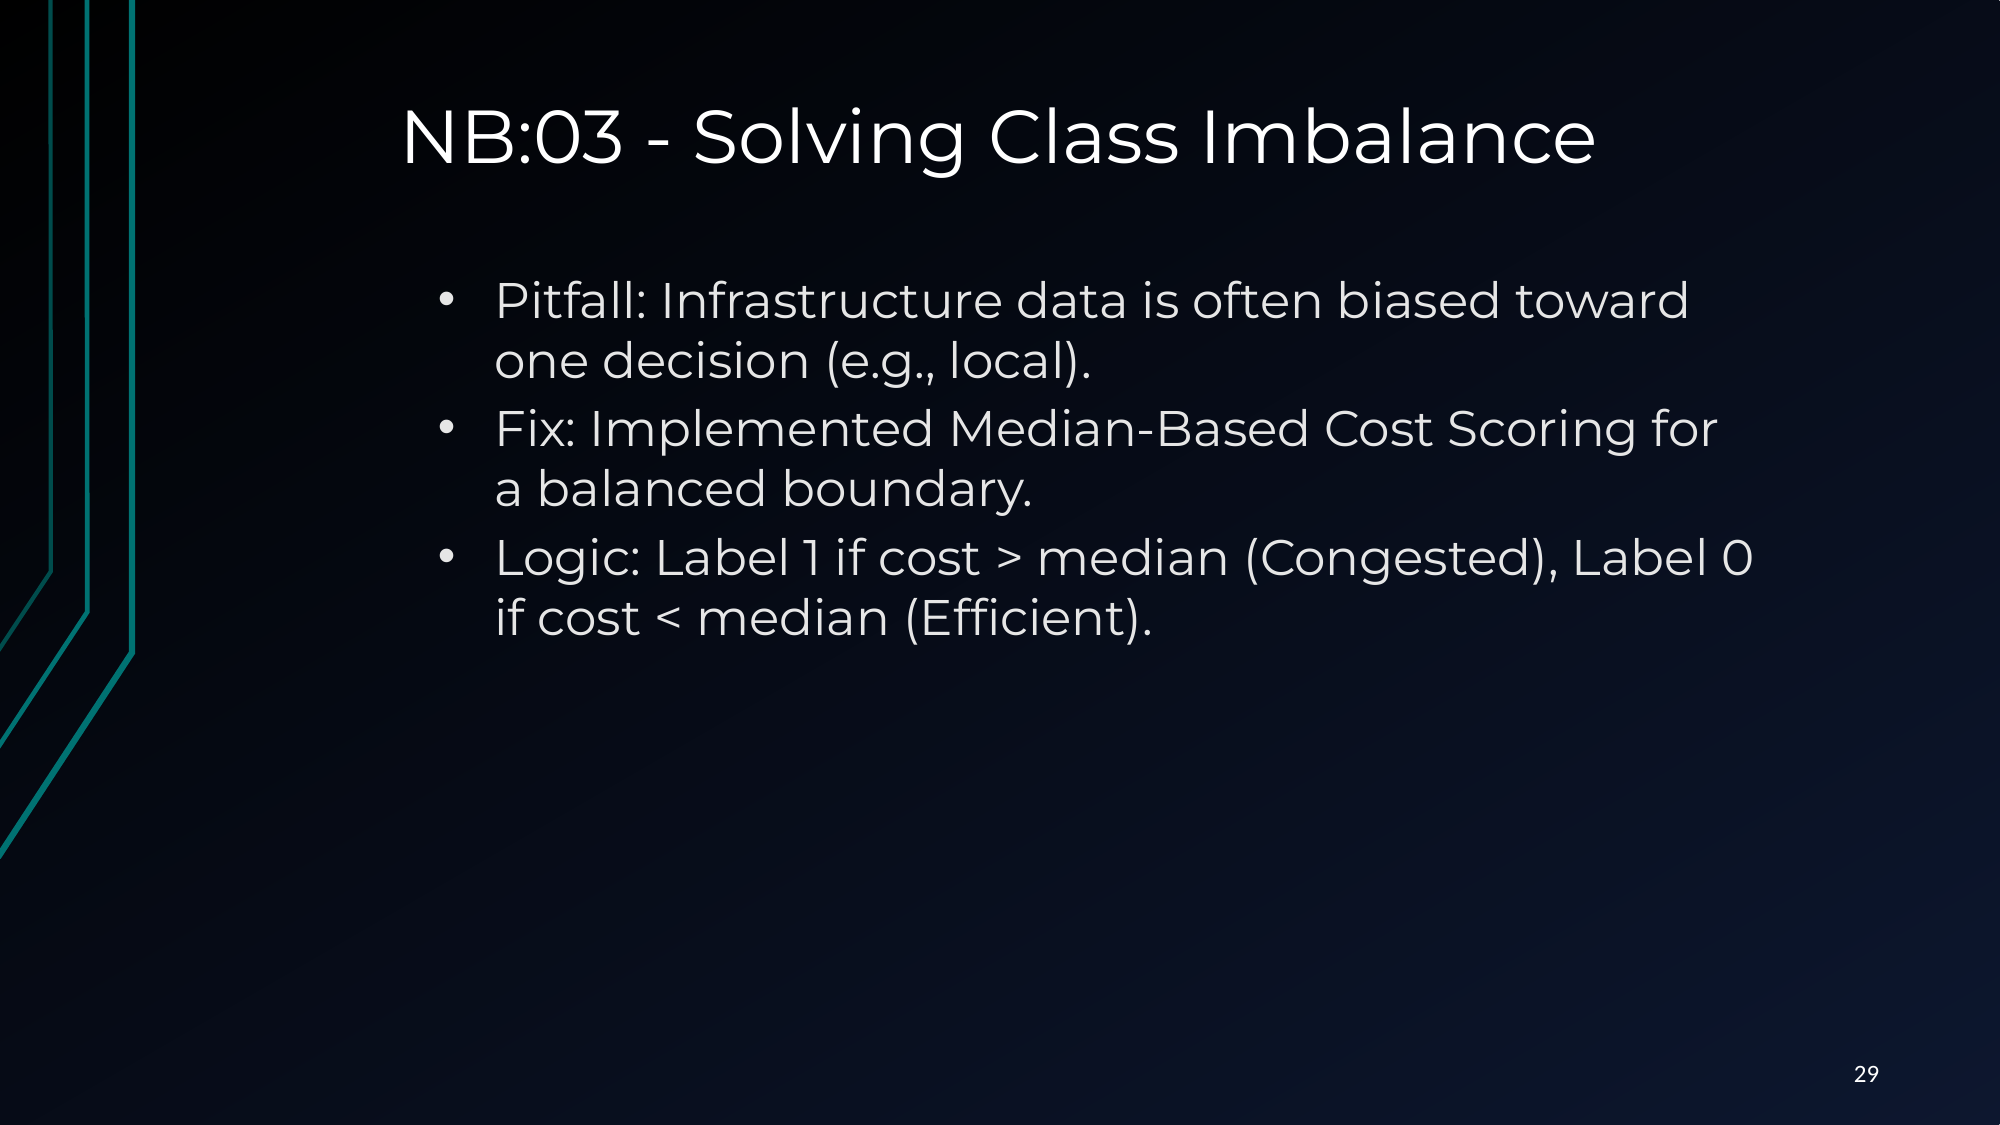

# NB:03 - Solving Class Imbalance
Pitfall: Infrastructure data is often biased toward one decision (e.g., local).
Fix: Implemented Median-Based Cost Scoring for a balanced boundary.
Logic: Label 1 if cost > median (Congested), Label 0 if cost < median (Efficient).
29